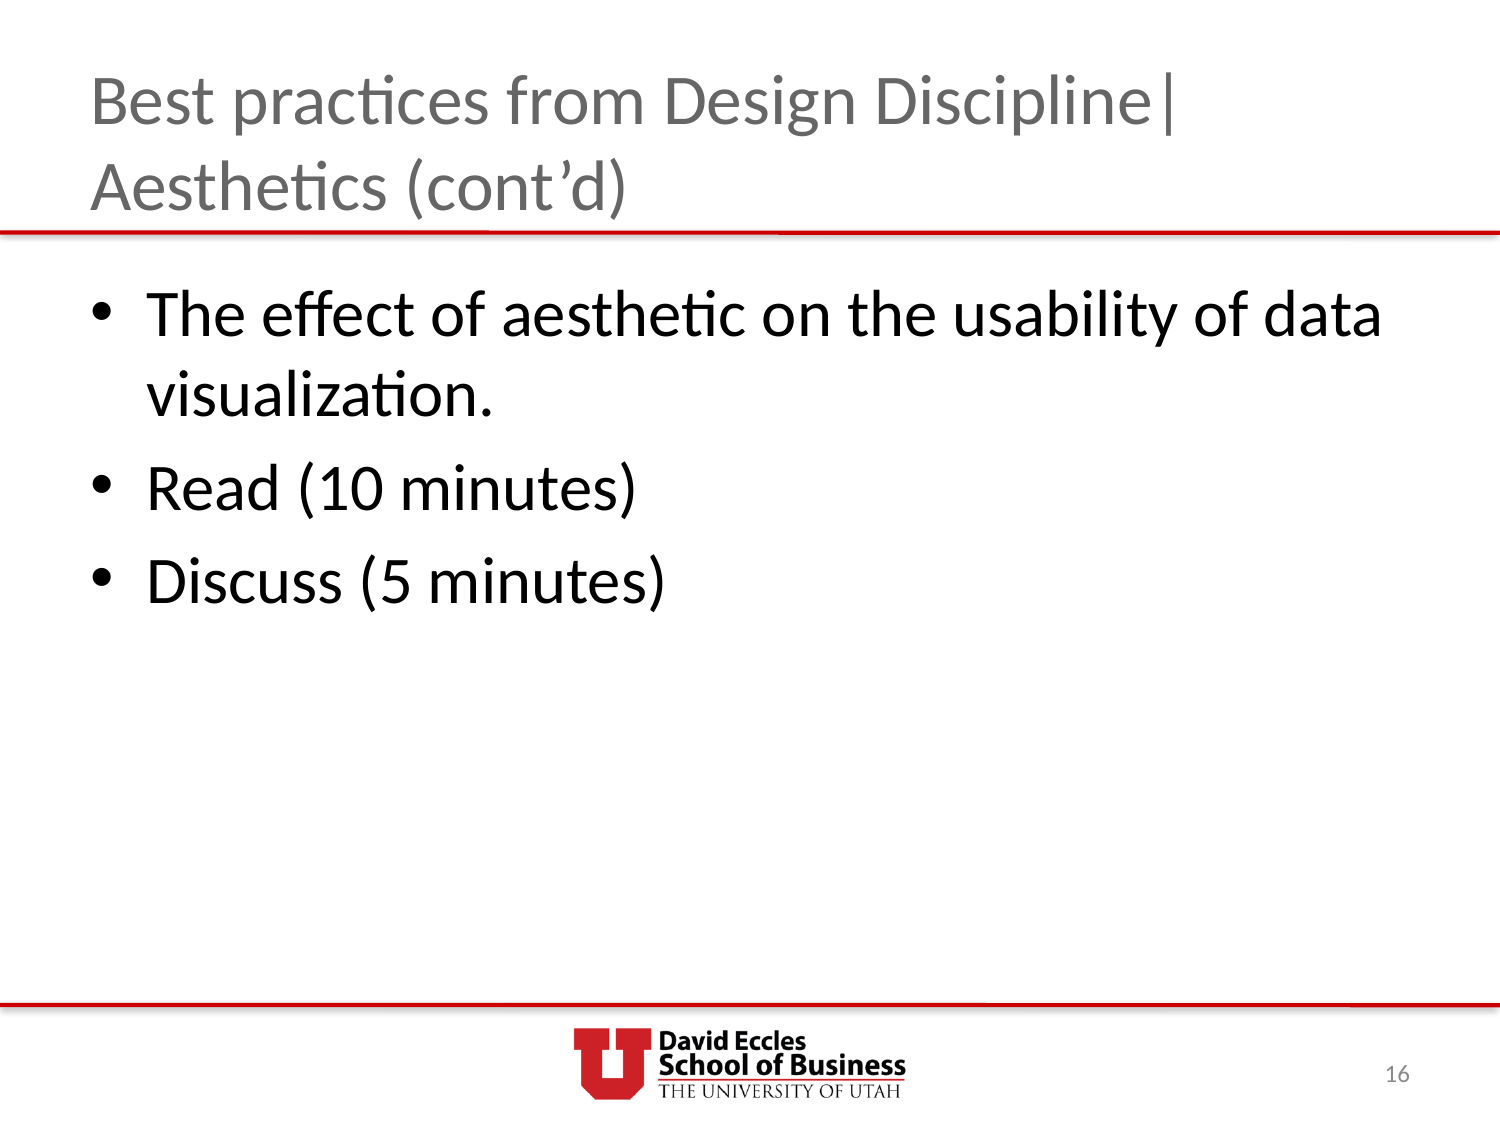

# Best practices from Design Discipline| Aesthetics (cont’d)
The effect of aesthetic on the usability of data visualization.
Read (10 minutes)
Discuss (5 minutes)

16